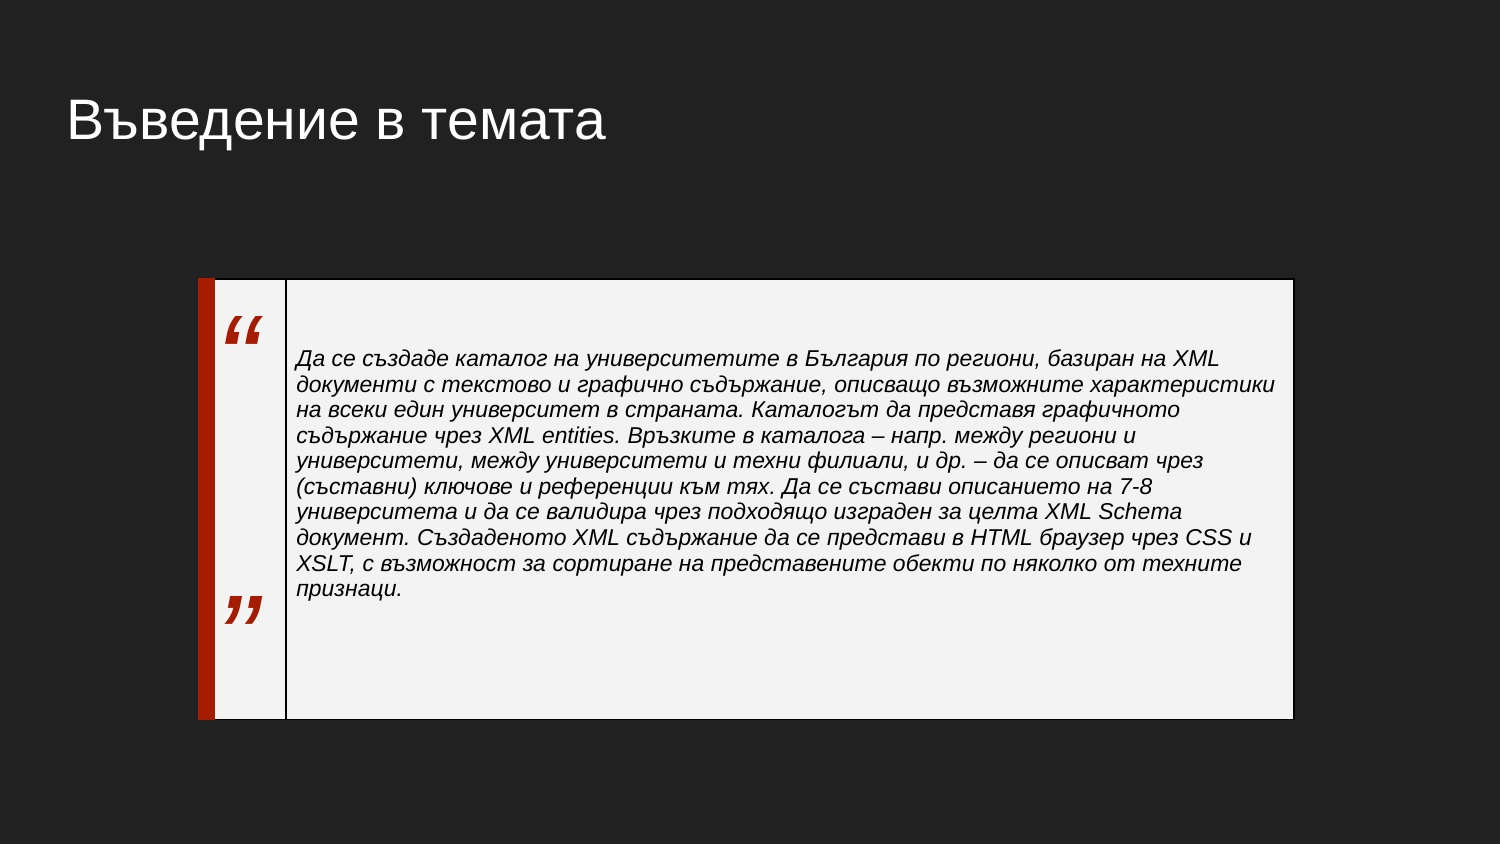

# Въведение в темата
| “ ” | Да се създаде каталог на университетите в България по региони, базиран на XML документи с текстово и графично съдържание, описващо възможните характеристики на всеки един университет в страната. Каталогът да представя графичното съдържание чрез XML entities. Връзките в каталога – напр. между региони и университети, между университети и техни филиали, и др. – да се описват чрез (съставни) ключове и референции към тях. Да се състави описанието на 7-8 университета и да се валидира чрез подходящо изграден за целта XML Schema документ. Създаденото XML съдържание да се представи в HTML браузер чрез CSS и XSLT, с възможност за сортиране на представените обекти по няколко от техните признаци. |
| --- | --- |